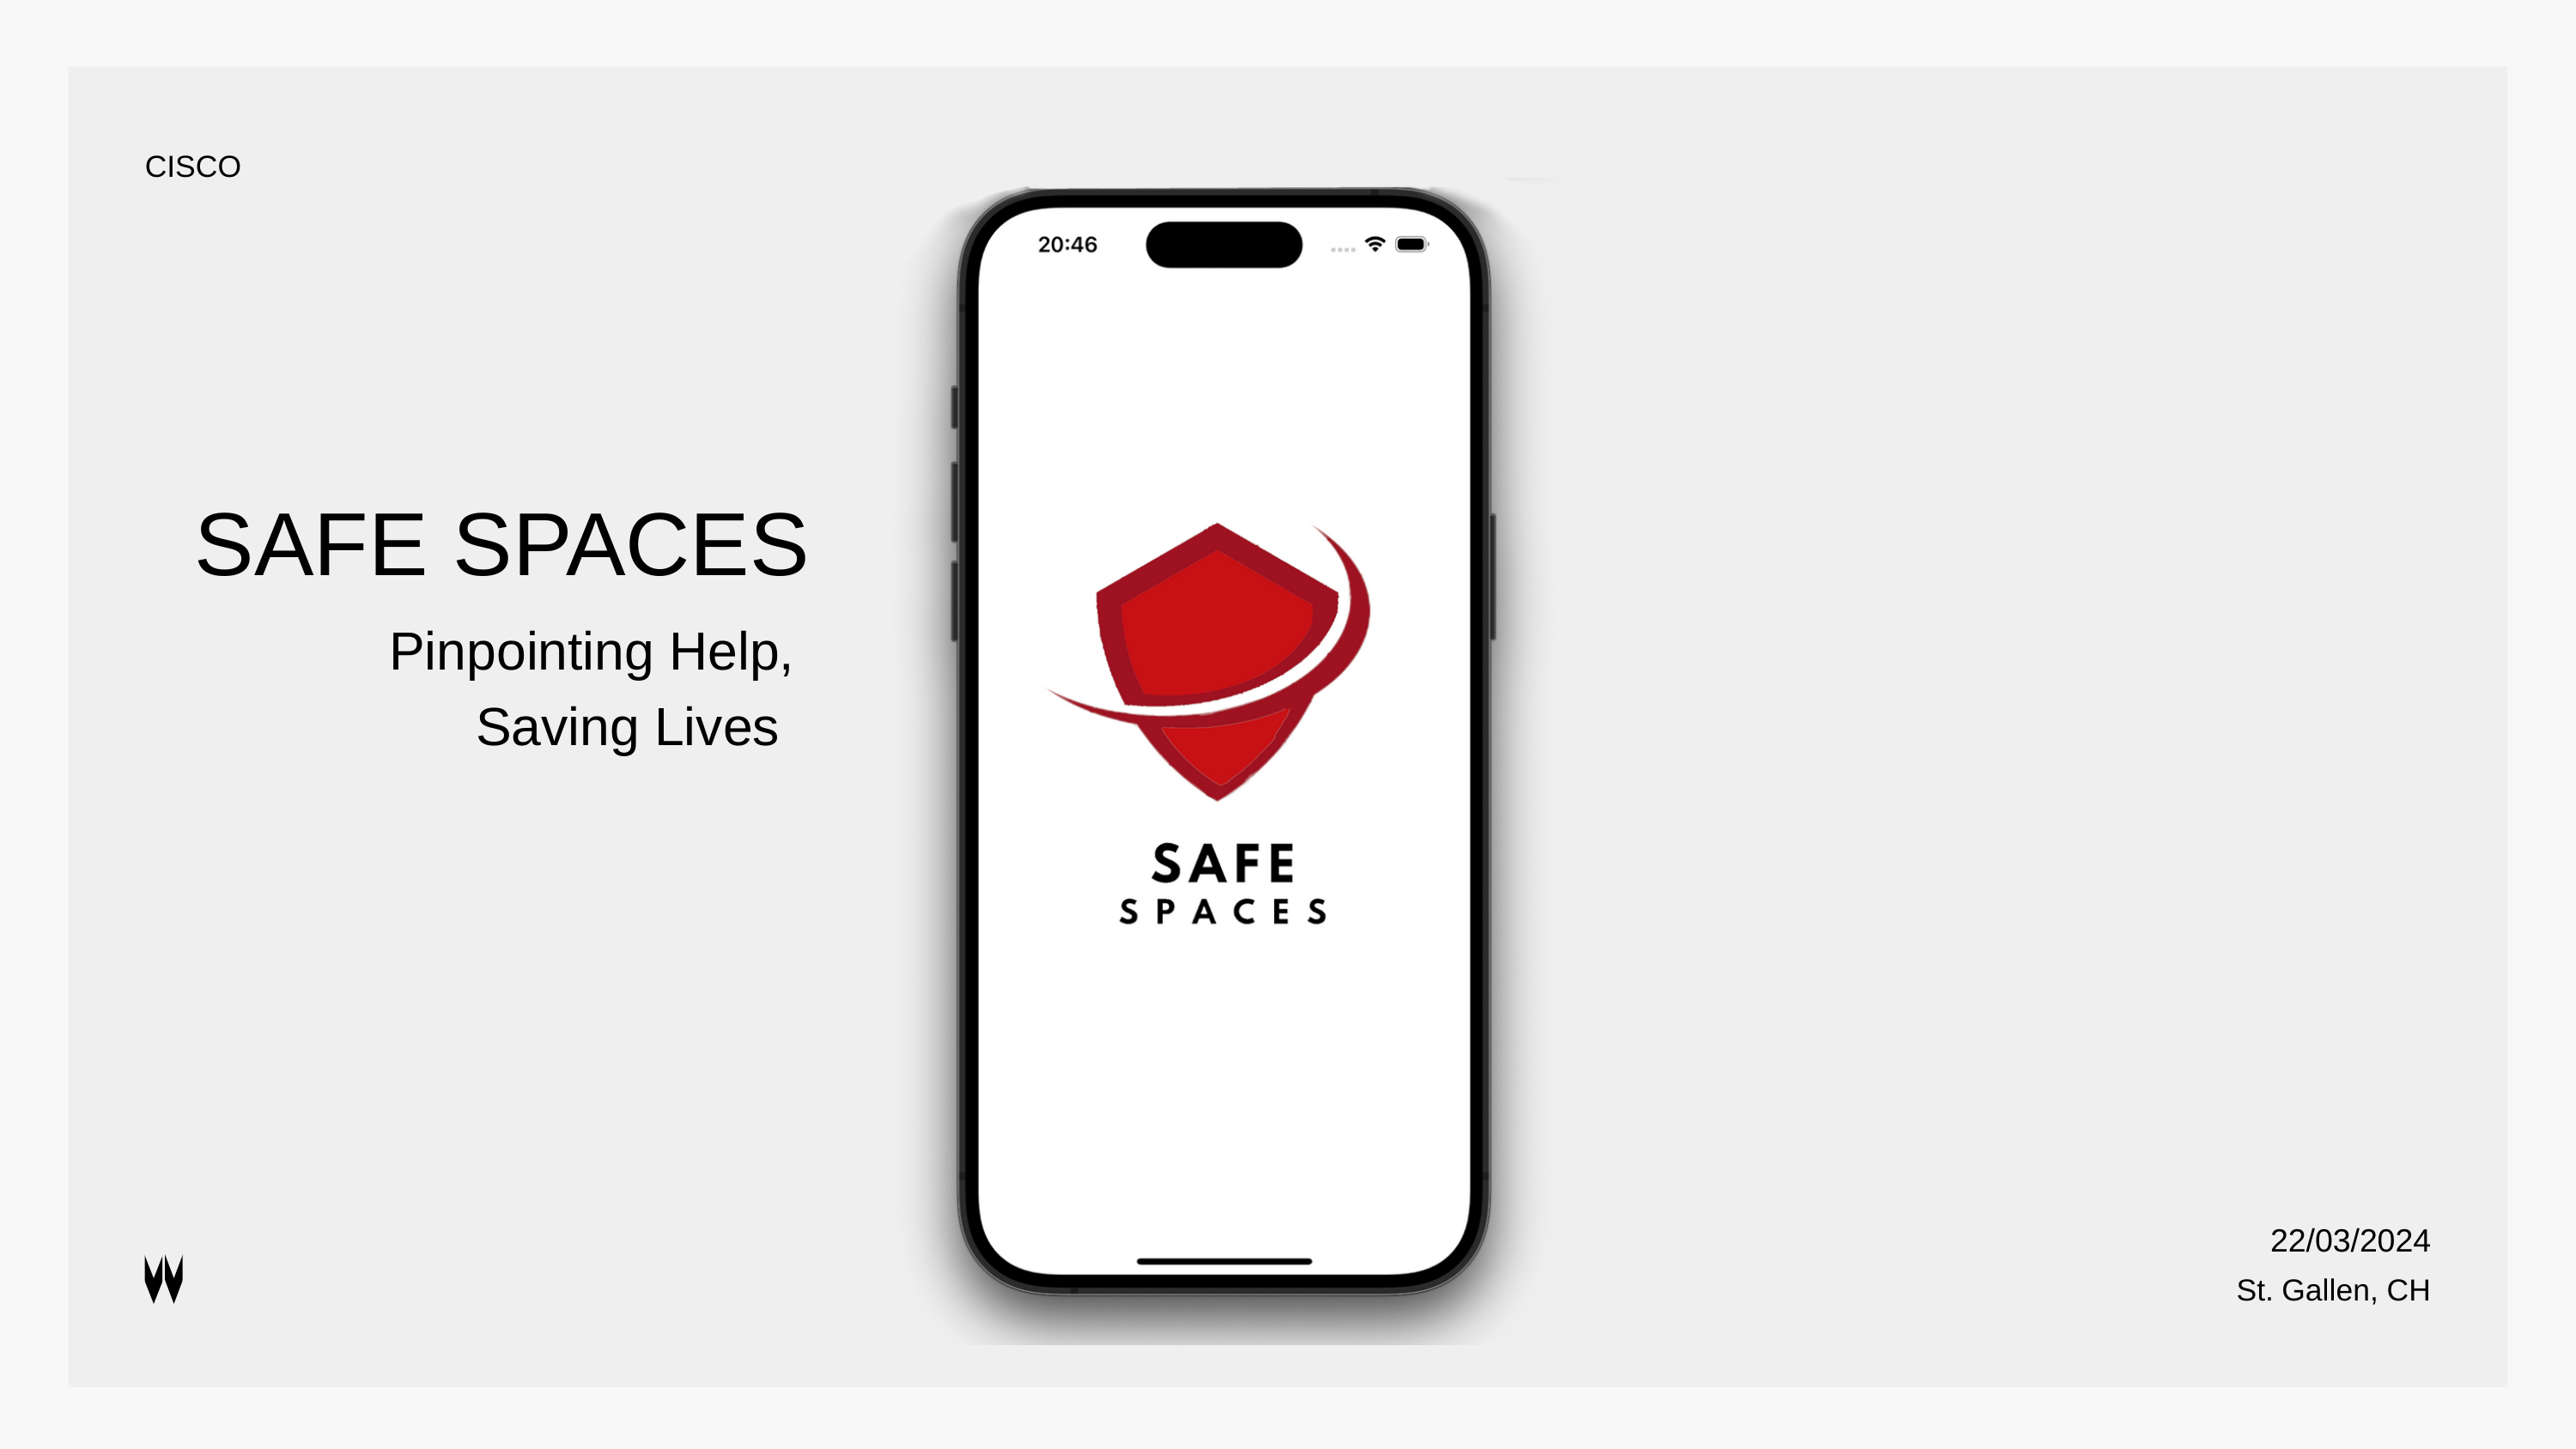

CISCO

SAFE SPACES
Pinpointing Help,  Saving Lives

22/03/2024

St. Gallen, CH